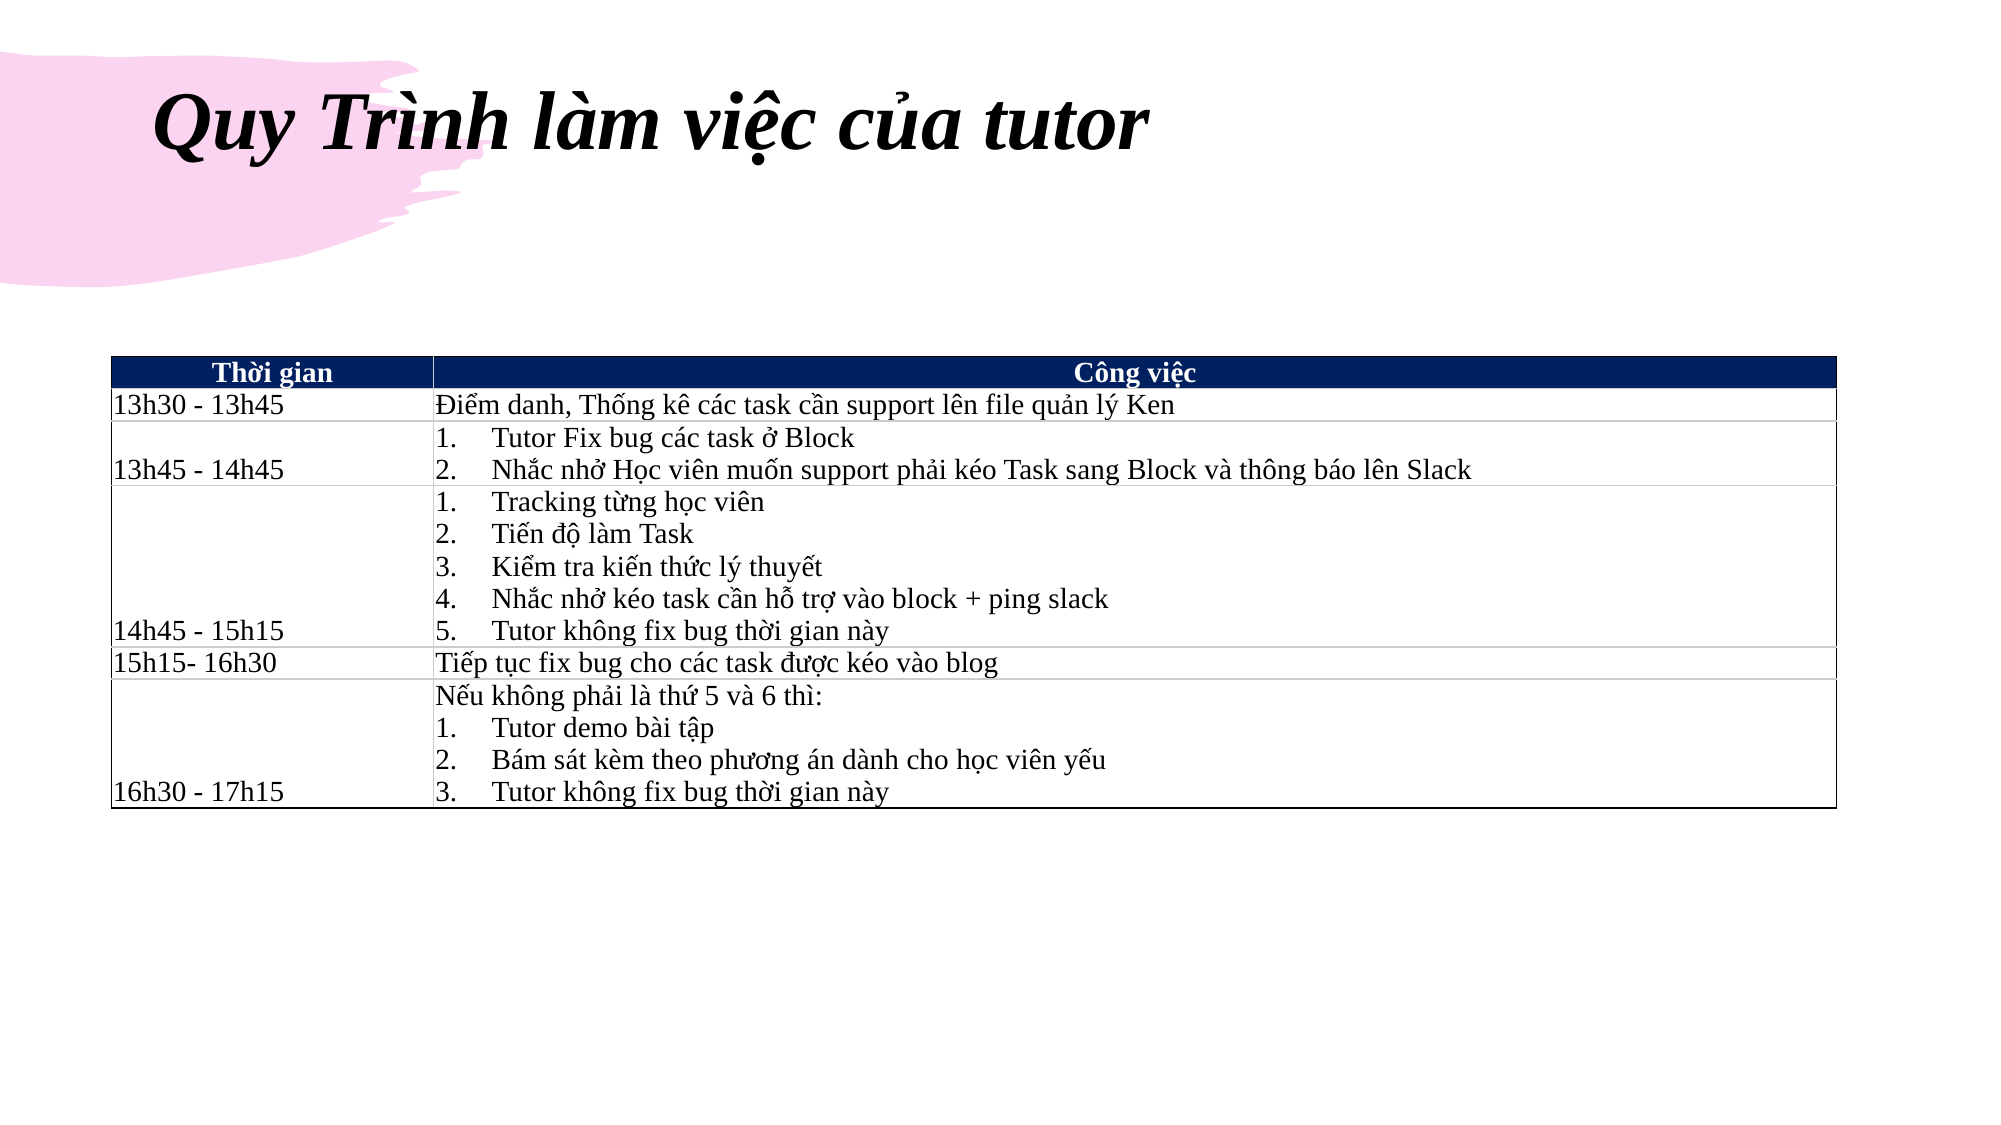

# Quy Trình làm việc của tutor
| Thời gian | Công việc |
| --- | --- |
| 13h30 - 13h45 | Điểm danh, Thống kê các task cần support lên file quản lý Ken |
| 13h45 - 14h45 | Tutor Fix bug các task ở Block Nhắc nhở Học viên muốn support phải kéo Task sang Block và thông báo lên Slack |
| 14h45 - 15h15 | Tracking từng học viên Tiến độ làm Task Kiểm tra kiến thức lý thuyết Nhắc nhở kéo task cần hỗ trợ vào block + ping slack Tutor không fix bug thời gian này |
| 15h15- 16h30 | Tiếp tục fix bug cho các task được kéo vào blog |
| 16h30 - 17h15 | Nếu không phải là thứ 5 và 6 thì: Tutor demo bài tập Bám sát kèm theo phương án dành cho học viên yếu Tutor không fix bug thời gian này |